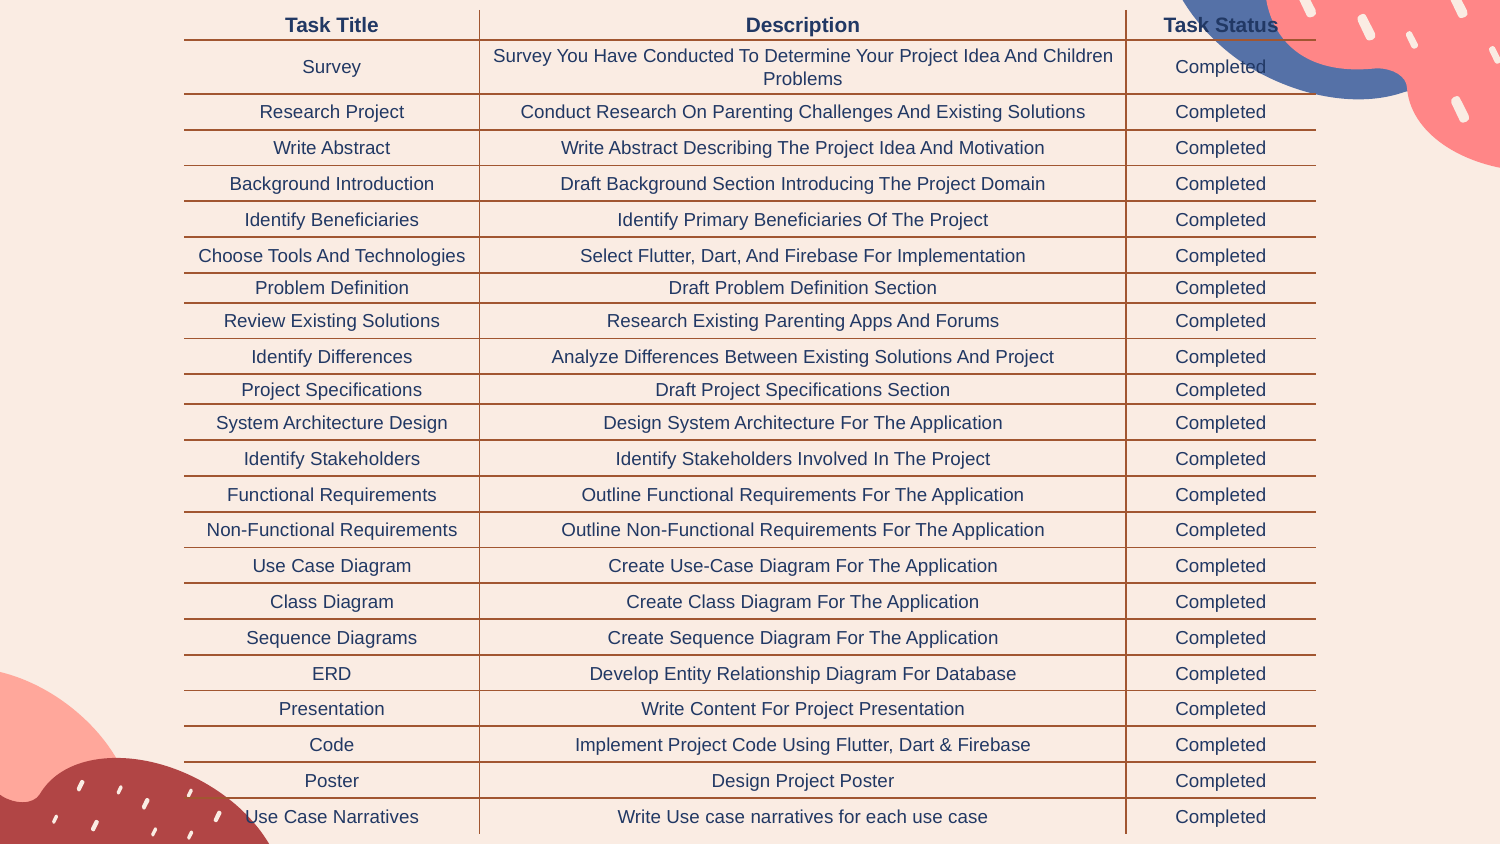

| Task Title | Description | Task Status |
| --- | --- | --- |
| Survey | Survey You Have Conducted To Determine Your Project Idea And Children Problems | Completed |
| Research Project | Conduct Research On Parenting Challenges And Existing Solutions | Completed |
| Write Abstract | Write Abstract Describing The Project Idea And Motivation | Completed |
| Background Introduction | Draft Background Section Introducing The Project Domain | Completed |
| Identify Beneficiaries | Identify Primary Beneficiaries Of The Project | Completed |
| Choose Tools And Technologies | Select Flutter, Dart, And Firebase For Implementation | Completed |
| Problem Definition | Draft Problem Definition Section | Completed |
| Review Existing Solutions | Research Existing Parenting Apps And Forums | Completed |
| Identify Differences | Analyze Differences Between Existing Solutions And Project | Completed |
| Project Specifications | Draft Project Specifications Section | Completed |
| System Architecture Design | Design System Architecture For The Application | Completed |
| Identify Stakeholders | Identify Stakeholders Involved In The Project | Completed |
| Functional Requirements | Outline Functional Requirements For The Application | Completed |
| Non-Functional Requirements | Outline Non-Functional Requirements For The Application | Completed |
| Use Case Diagram | Create Use-Case Diagram For The Application | Completed |
| Class Diagram | Create Class Diagram For The Application | Completed |
| Sequence Diagrams | Create Sequence Diagram For The Application | Completed |
| ERD | Develop Entity Relationship Diagram For Database | Completed |
| Presentation | Write Content For Project Presentation | Completed |
| Code | Implement Project Code Using Flutter, Dart & Firebase | Completed |
| Poster | Design Project Poster | Completed |
| Use Case Narratives | Write Use case narratives for each use case | Completed |